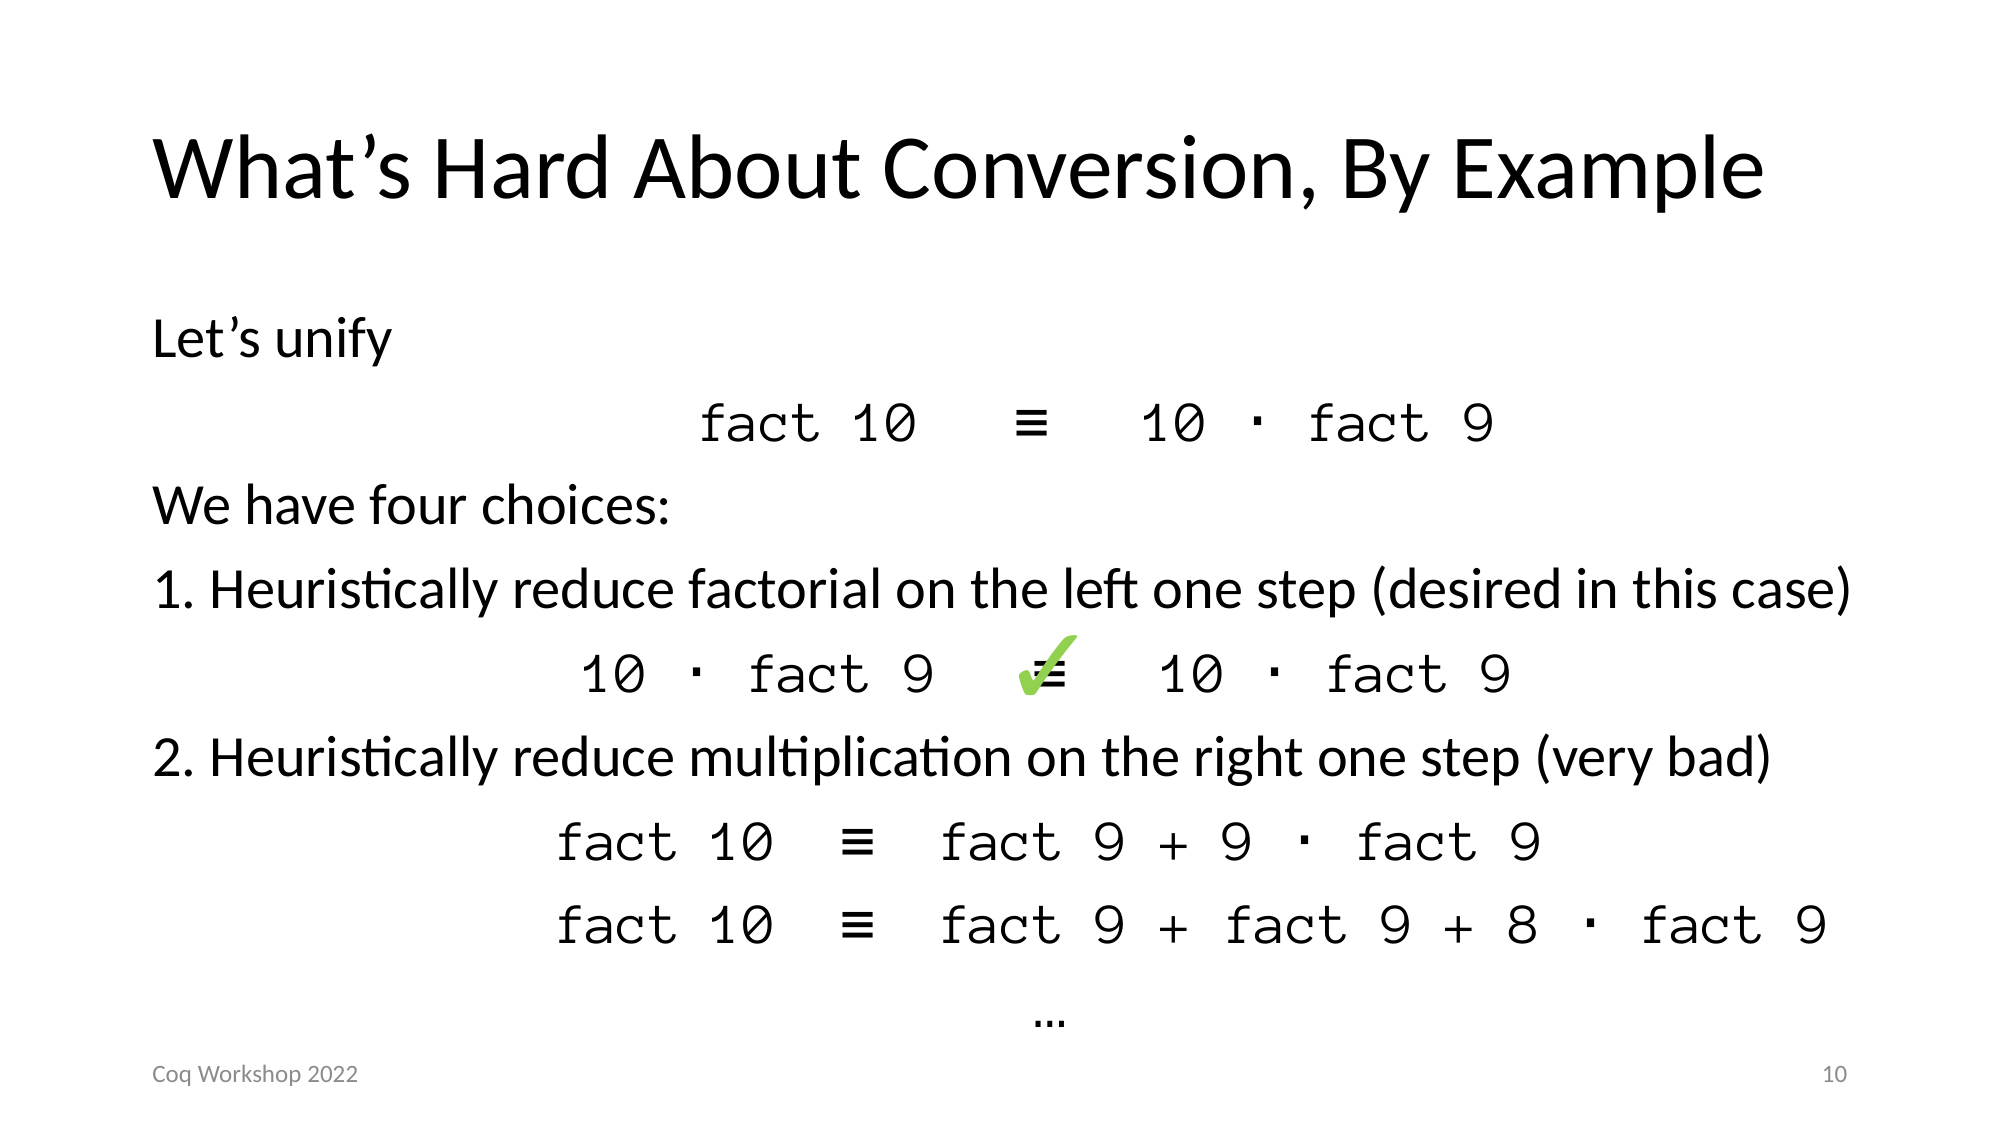

# What’s Hard About Conversion, By Example
Let’s unify
   fact 10   ≡   10 ⋅ fact 9
We have four choices:
1. Heuristically reduce factorial on the left one step (desired in this case)
10 ⋅ fact 9   ≡   10 ⋅ fact 9
2. Heuristically reduce multiplication on the right one step (very bad)
fact 10  ≡  fact 9 + 9 ⋅ fact 9
         fact 10  ≡  fact 9 + fact 9 + 8 ⋅ fact 9
…
✓
Coq Workshop 2022
10